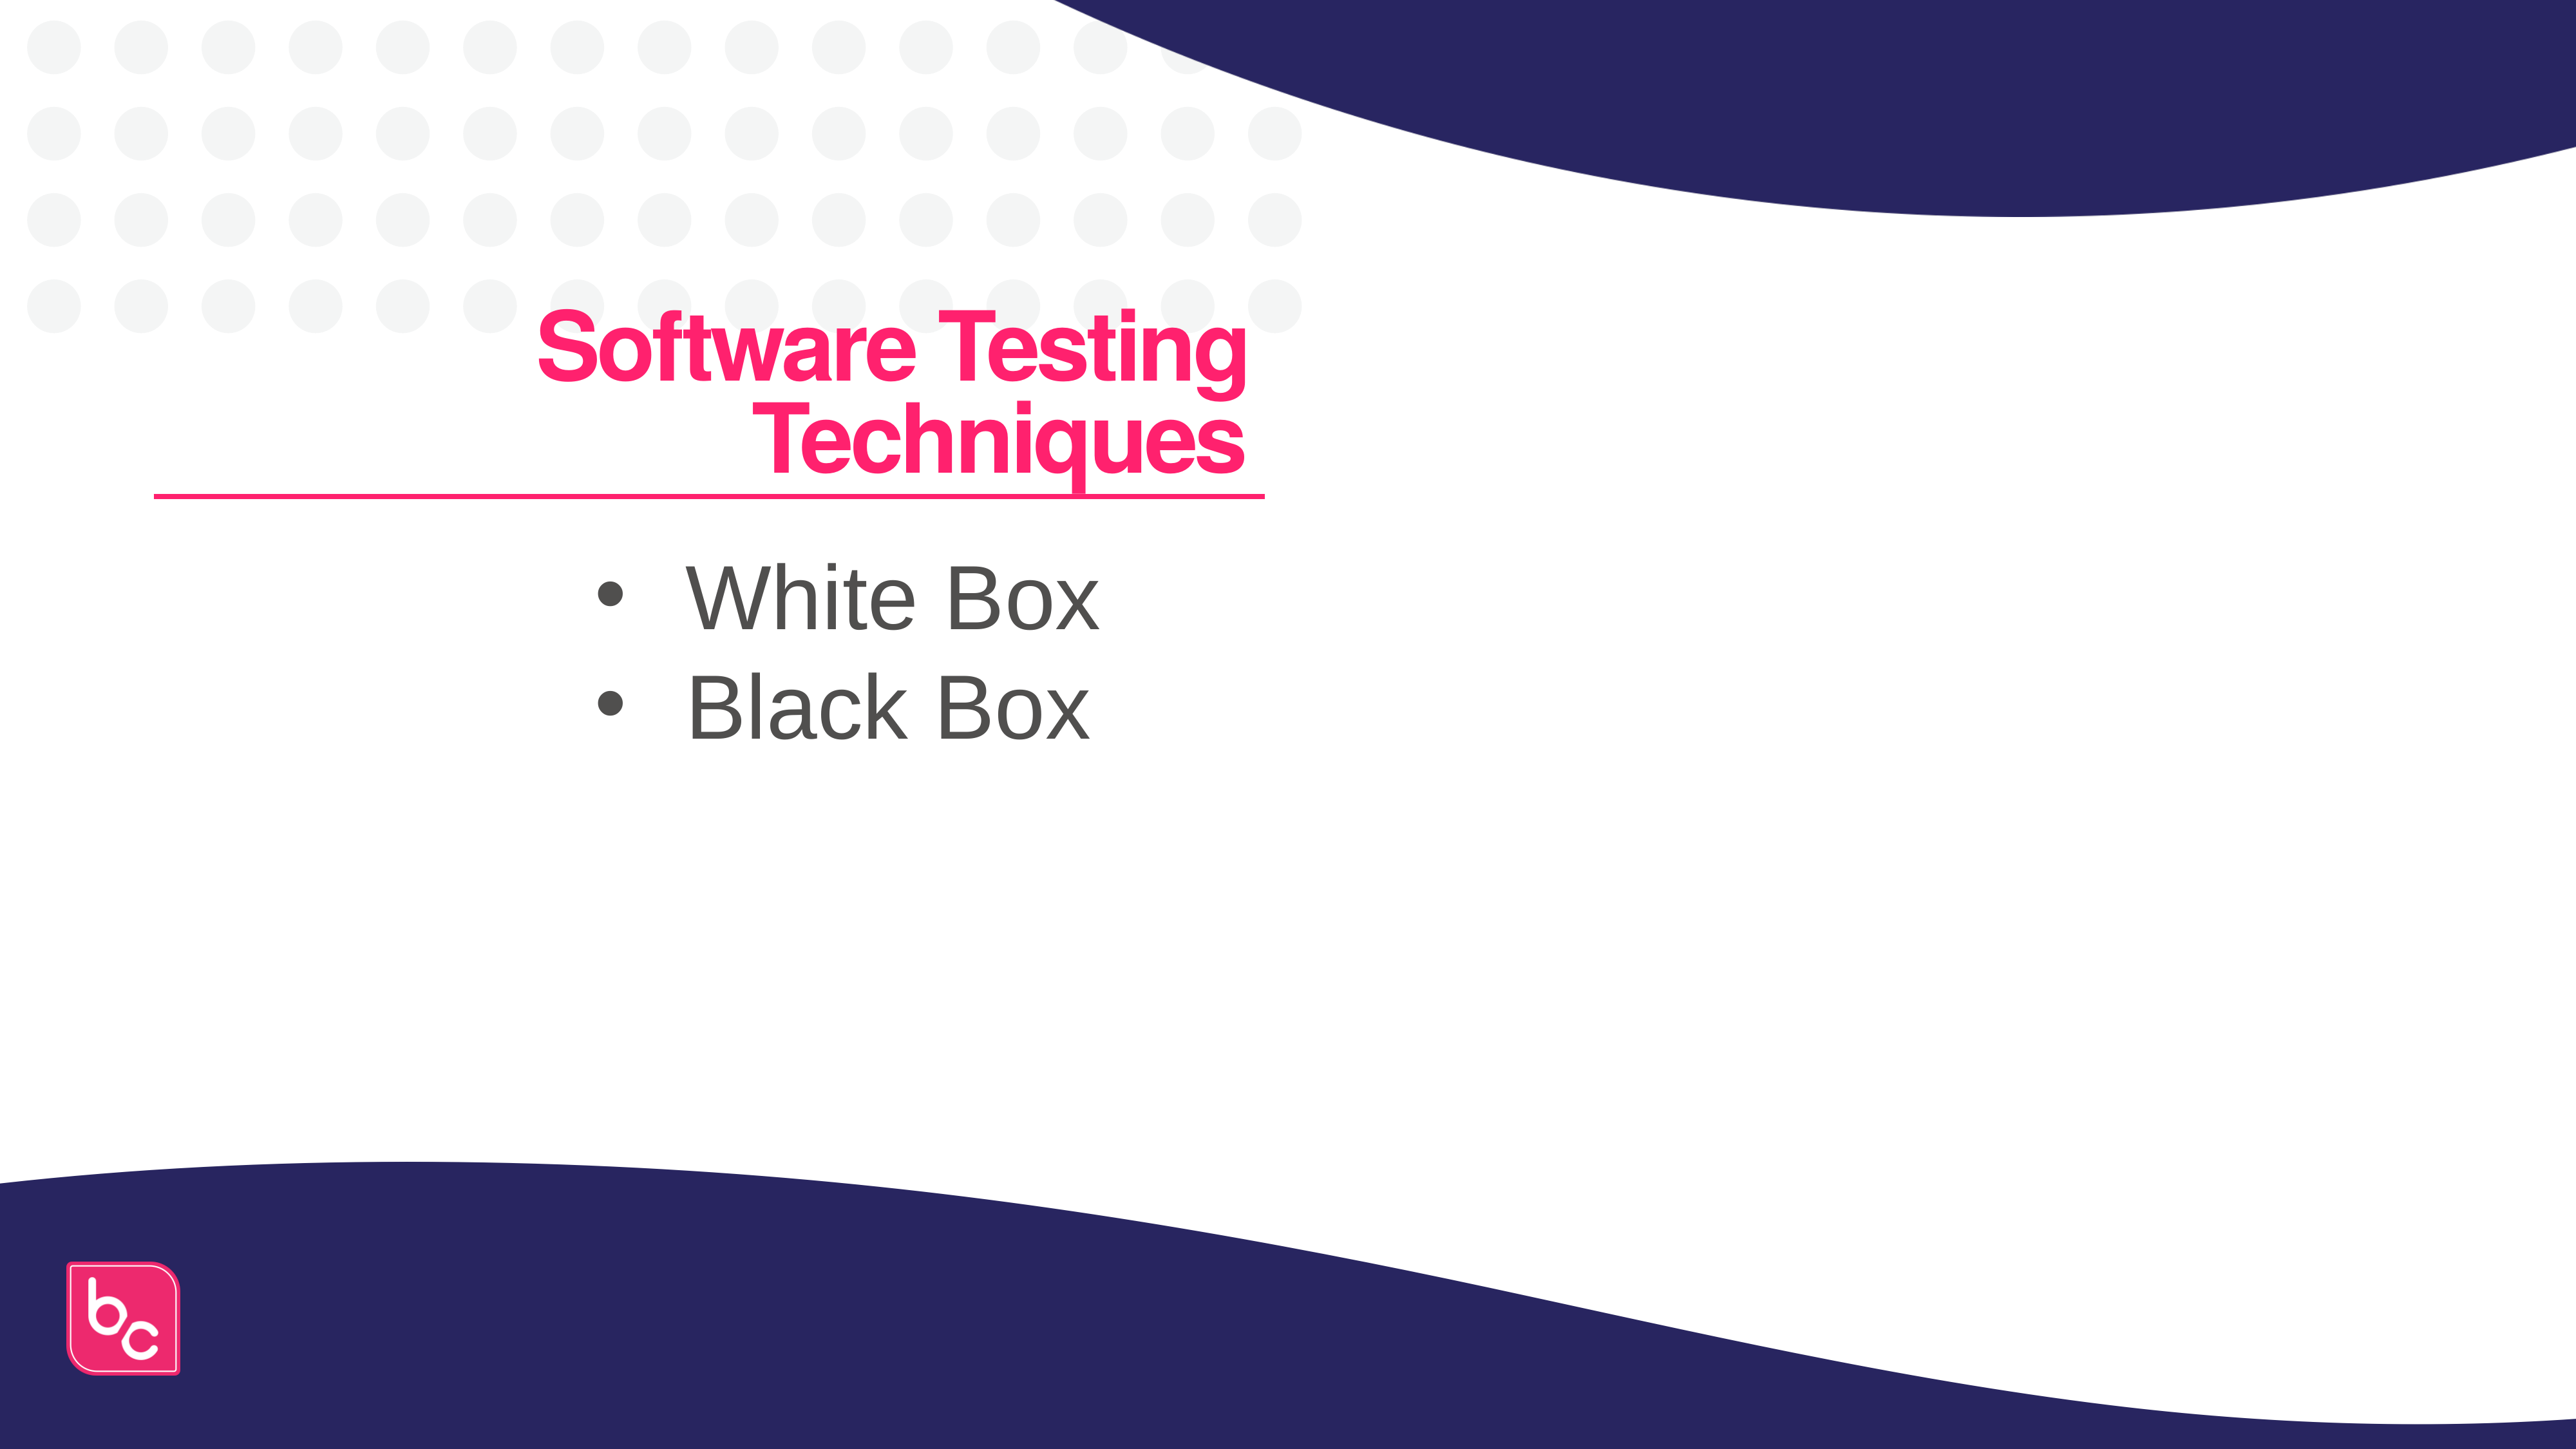

# Software Testing Techniques
White Box
Black Box